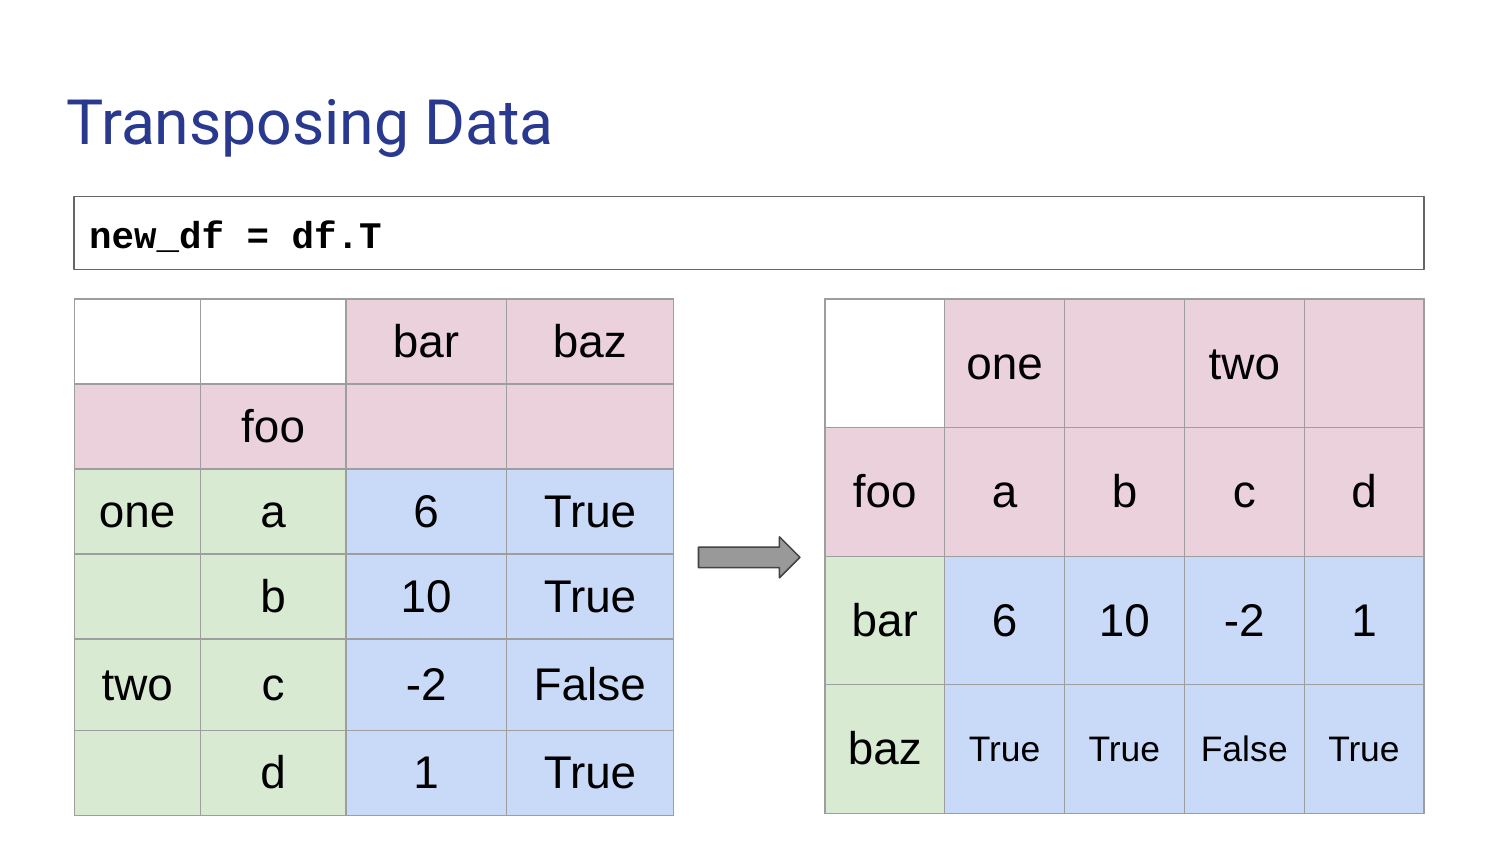

# Transposing Data
new_df = df.T
|  |  | bar | baz |
| --- | --- | --- | --- |
|  | foo |  |  |
| one | a | 6 | True |
|  | b | 10 | True |
| two | c | -2 | False |
|  | d | 1 | True |
|  | one |  | two |  |
| --- | --- | --- | --- | --- |
| foo | a | b | c | d |
| bar | 6 | 10 | -2 | 1 |
| baz | True | True | False | True |